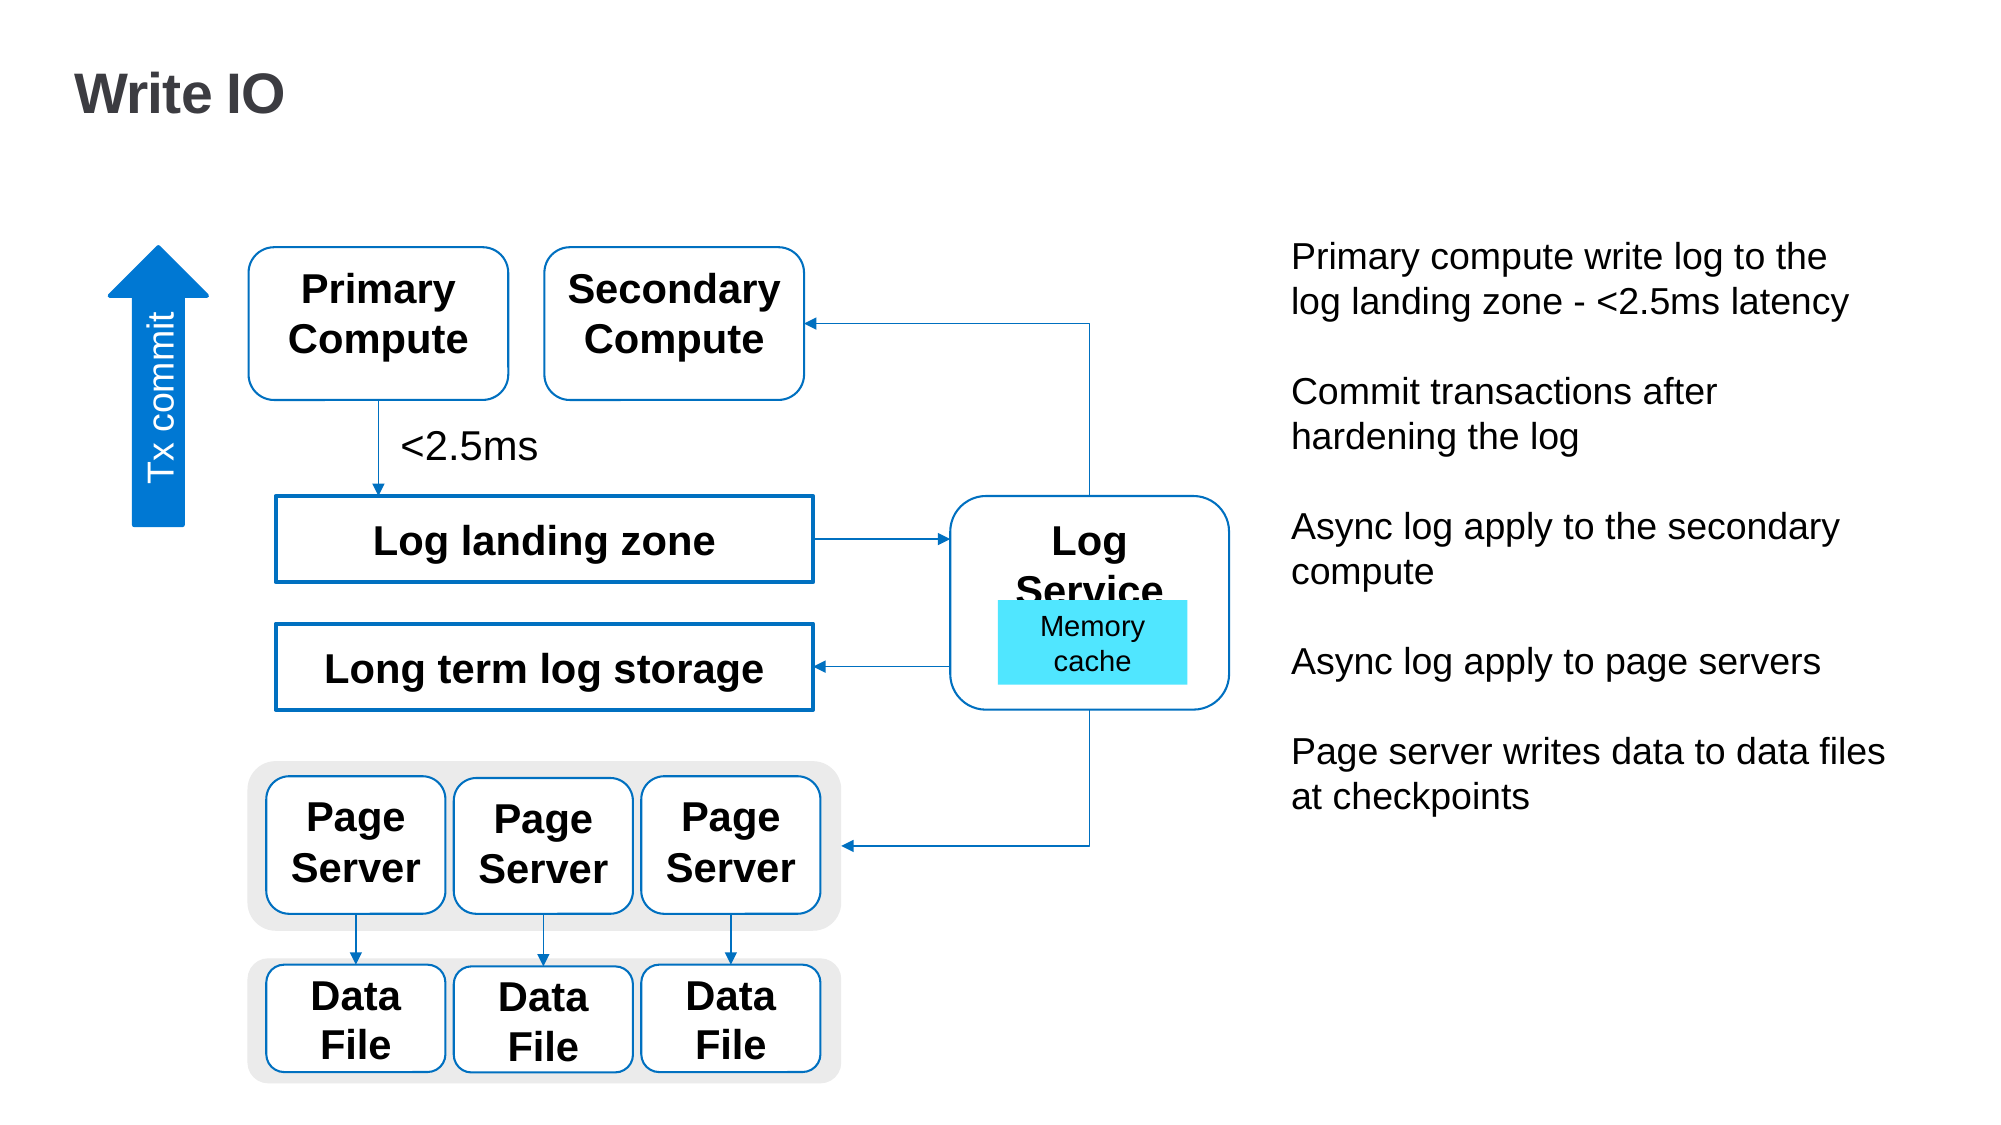

# Write IO
Primary compute write log to the
log landing zone - <2.5ms latency

Commit transactions after
hardening the log

Async log apply to the secondary compute

Async log apply to page servers

Page server writes data to data files
at checkpoints
Tx commit
Primary
Compute
Secondary
Compute
<2.5ms
Log landing zone
Log Service
Memory cache
Long term log storage

Page Server
Page Server
Page Server

Data File
Data File
Data File